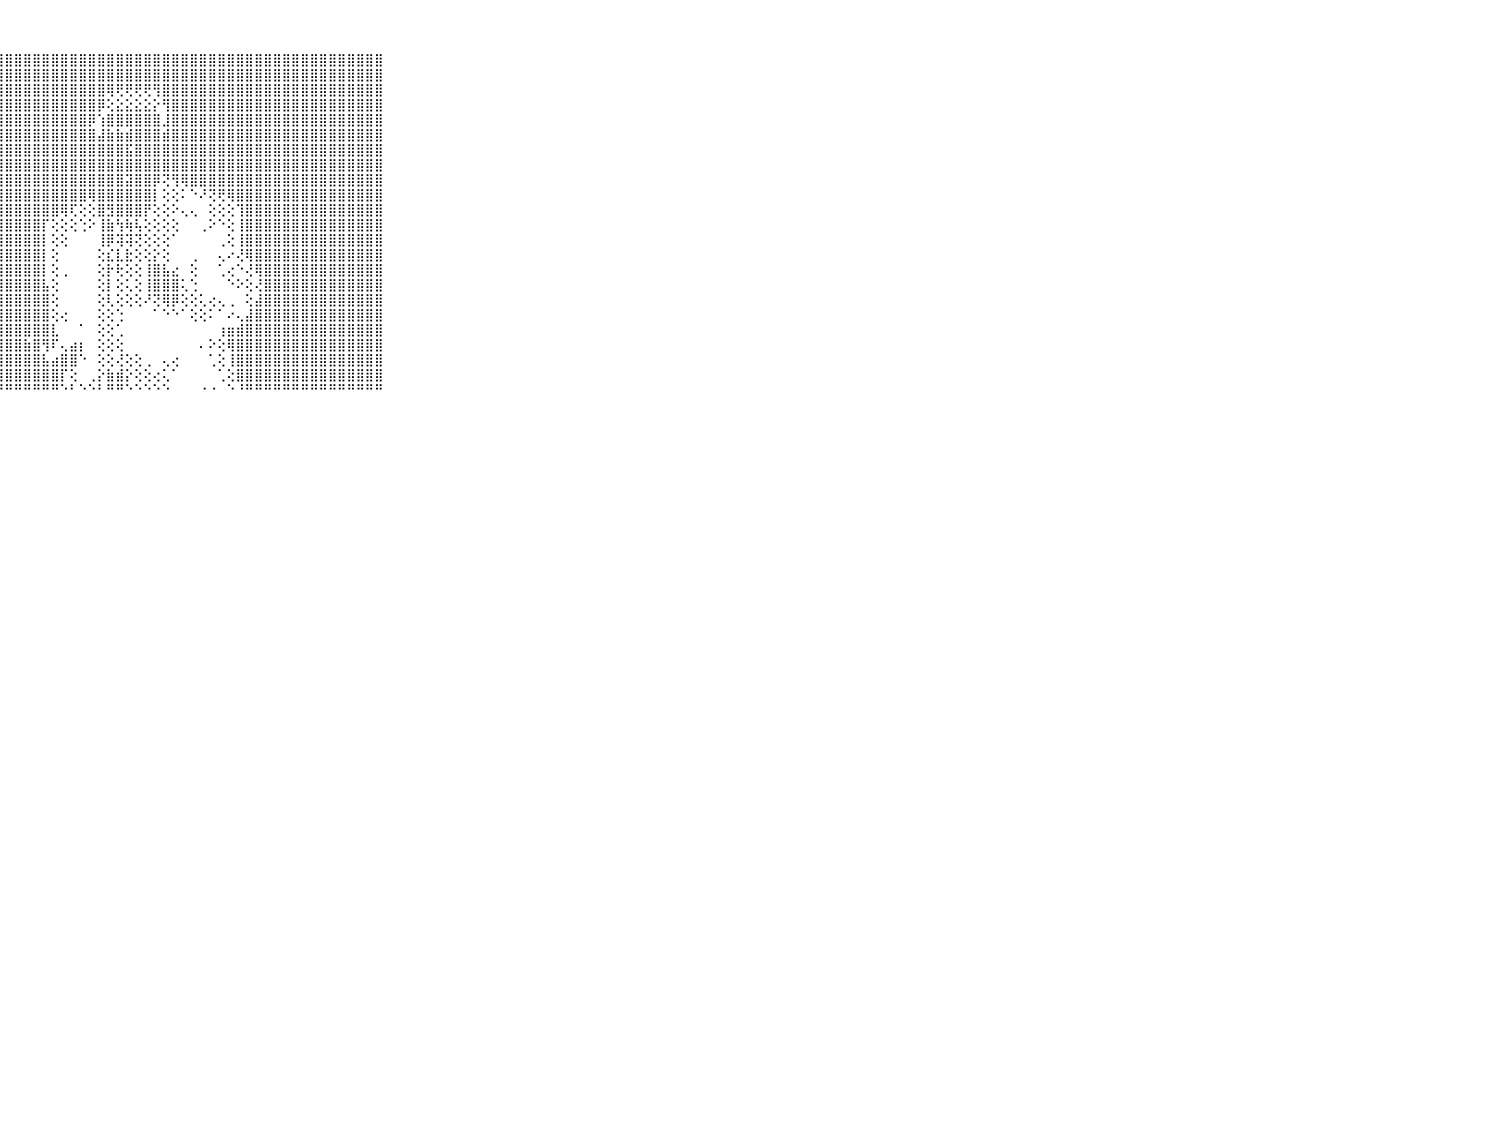

⠀⠀⠀⠀⠀⠀⠀⠀⠀⠀⠀⣿⣿⣿⣿⣿⣿⣿⣿⣿⣿⣿⣿⣿⣿⣿⣿⣿⣿⣿⣿⣿⣿⣿⣿⣿⣿⣿⣿⣿⣿⣿⣿⣿⣿⣿⣿⣿⣿⣿⣿⣿⣿⣿⣿⣿⣿⣿⣿⣿⣿⣿⣿⣿⣿⣿⣿⣿⣿⠀⠀⠀⠀⠀⠀⠀⠀⠀⠀⠀⠀
⠀⠀⠀⠀⠀⠀⠀⠀⠀⠀⠀⣿⣿⣿⣿⣿⣿⣿⣿⣿⣿⣿⣿⣿⣿⣿⣿⣿⣿⣿⣿⣿⣿⣿⣿⣿⣿⣿⣿⣿⣿⣿⣿⣿⣿⣿⣿⣿⣿⣿⣿⣿⣿⣿⣿⣿⣿⣿⣿⣿⣿⣿⣿⣿⣿⣿⣿⣿⣿⠀⠀⠀⠀⠀⠀⠀⠀⠀⠀⠀⠀
⠀⠀⠀⠀⠀⠀⠀⠀⠀⠀⠀⣿⣿⣿⣿⣿⣿⣿⣿⣿⣿⣿⣿⣿⣿⣿⣿⣿⣿⣿⣿⣿⣿⣿⣿⣿⣿⣿⣿⢿⢟⢟⢟⢟⢻⣿⣿⣿⣿⣿⣿⣿⣿⣿⣿⣿⣿⣿⣿⣿⣿⣿⣿⣿⣿⣿⣿⣿⣿⠀⠀⠀⠀⠀⠀⠀⠀⠀⠀⠀⠀
⠀⠀⠀⠀⠀⠀⠀⠀⠀⠀⠀⣿⣿⣿⣿⣿⣿⣿⣿⣿⣿⣿⣿⣿⣿⣿⣿⣿⣿⣿⣿⣿⣿⣿⣿⣿⣿⣿⡿⢕⣕⣕⣕⣕⡕⢻⣿⣿⣿⣿⣿⣿⣿⣿⣿⣿⣿⣿⣿⣿⣿⣿⣿⣿⣿⣿⣿⣿⣿⠀⠀⠀⠀⠀⠀⠀⠀⠀⠀⠀⠀
⠀⠀⠀⠀⠀⠀⠀⠀⠀⠀⠀⣿⣿⣿⣿⣿⣿⣿⣿⣿⣿⣿⣿⣿⣿⣿⣿⣿⣿⣿⣿⣿⣿⣿⣿⣿⣿⡿⢱⣿⣿⣿⣿⣿⣿⣸⣿⣿⣿⣿⣿⣿⣿⣿⣿⣿⣿⣿⣿⣿⣿⣿⣿⣿⣿⣿⣿⣿⣿⠀⠀⠀⠀⠀⠀⠀⠀⠀⠀⠀⠀
⠀⠀⠀⠀⠀⠀⠀⠀⠀⠀⠀⣿⣿⣿⣿⣿⣿⣿⣿⣿⣿⣿⣿⣿⣿⣿⣿⣿⣿⣿⣿⣿⣿⣿⣿⣿⣿⣿⣼⣷⣷⣾⣿⣿⣿⣾⣿⣿⣿⣿⣿⣿⣿⣿⣿⣿⣿⣿⣿⣿⣿⣿⣿⣿⣿⣿⣿⣿⣿⠀⠀⠀⠀⠀⠀⠀⠀⠀⠀⠀⠀
⠀⠀⠀⠀⠀⠀⠀⠀⠀⠀⠀⣿⣿⣿⣿⣿⣿⣿⣿⣿⣿⣿⣿⣿⣿⣿⣿⣿⣿⣿⣿⣿⣿⣿⣿⣿⣿⣿⣿⣿⣿⣯⣿⣿⣿⣿⣿⣿⣿⣿⣿⣿⣿⣿⣿⣿⣿⣿⣿⣿⣿⣿⣿⣿⣿⣿⣿⣿⣿⠀⠀⠀⠀⠀⠀⠀⠀⠀⠀⠀⠀
⠀⠀⠀⠀⠀⠀⠀⠀⠀⠀⠀⣿⣿⣿⣿⣿⣿⣿⣿⣿⣿⣿⣿⣿⣿⣿⣿⣿⣿⣿⣿⣿⣿⣿⣿⣿⣿⣿⣿⣿⣿⣿⣿⣿⣿⣿⣿⣿⣿⣿⣿⣿⣿⣿⣿⣿⣿⣿⣿⣿⣿⣿⣿⣿⣿⣿⣿⣿⣿⠀⠀⠀⠀⠀⠀⠀⠀⠀⠀⠀⠀
⠀⠀⠀⠀⠀⠀⠀⠀⠀⠀⠀⣿⣿⣿⣿⣿⣿⣿⣿⣿⣿⣿⣿⣿⣿⣿⣿⣿⣿⣿⣿⣿⣿⣿⣿⣿⣿⣿⣿⣿⣿⣽⣿⣿⡿⢝⢻⢿⣿⣿⣿⣿⣿⣿⣿⣿⣿⣿⣿⣿⣿⣿⣿⣿⣿⣿⣿⣿⣿⠀⠀⠀⠀⠀⠀⠀⠀⠀⠀⠀⠀
⠀⠀⠀⠀⠀⠀⠀⠀⠀⠀⠀⣿⣿⣿⣿⣿⣿⣿⣿⣿⣿⣿⣿⣿⣿⣿⣿⣿⣿⣿⣿⣿⣿⣿⣿⣿⣿⢿⣿⣿⣿⣿⣿⣿⡇⢕⢕⠅⠑⠜⢝⢟⢿⣿⣿⣿⣿⣿⣿⣿⣿⣿⣿⣿⣿⣿⣿⣿⣿⠀⠀⠀⠀⠀⠀⠀⠀⠀⠀⠀⠀
⠀⠀⠀⠀⠀⠀⠀⠀⠀⠀⠀⣿⣿⣿⣿⣿⣿⣿⣿⣿⣿⣿⣿⣿⣿⣿⣿⣿⣿⣿⣿⣿⣿⣿⢿⢏⢕⢕⣿⣻⣿⣿⣿⡟⢕⢕⠕⢄⢄⠀⢕⢕⢕⢹⣿⣿⣿⣿⣿⣿⣿⣿⣿⣿⣿⣿⣿⣿⣿⠀⠀⠀⠀⠀⠀⠀⠀⠀⠀⠀⠀
⠀⠀⠀⠀⠀⠀⠀⠀⠀⠀⠀⣿⣿⣿⣿⣿⣿⣿⣿⣿⣿⣿⣿⣿⣿⣿⣿⣿⣿⣿⣿⣿⡏⢕⢕⢕⢑⠕⢸⣷⢳⢷⢧⢕⢕⢕⢕⠀⠀⢀⠕⠑⢕⢸⣿⣿⣿⣿⣿⣿⣿⣿⣿⣿⣿⣿⣿⣿⣿⠀⠀⠀⠀⠀⠀⠀⠀⠀⠀⠀⠀
⠀⠀⠀⠀⠀⠀⠀⠀⠀⠀⠀⣿⣿⣿⣿⣿⣿⣿⣿⣿⣿⣿⣿⣿⣿⣿⣿⣿⣿⣿⣿⣿⡇⢕⢕⠀⠀⠀⢸⡿⢽⢽⢝⢕⢕⢕⠁⠀⠀⠀⠀⢀⢕⢸⣿⣿⣿⣿⣿⣿⣿⣿⣿⣿⣿⣿⣿⣿⣿⠀⠀⠀⠀⠀⠀⠀⠀⠀⠀⠀⠀
⠀⠀⠀⠀⠀⠀⠀⠀⠀⠀⠀⣿⣿⣿⣿⣿⣿⣿⣿⣿⣿⣿⣿⣿⣿⣿⣿⣿⣿⣿⣿⣿⡇⢕⠀⠀⠀⠀⢕⣎⣇⣗⢕⢕⡕⢕⠀⠀⢀⠀⠀⢄⠔⢜⢿⣿⣿⣿⣿⣿⣿⣿⣿⣿⣿⣿⣿⣿⣿⠀⠀⠀⠀⠀⠀⠀⠀⠀⠀⠀⠀
⠀⠀⠀⠀⠀⠀⠀⠀⠀⠀⠀⣿⣿⣿⣿⣿⣿⣿⣿⣿⣿⣿⣿⣿⣿⣿⣿⣿⣿⣿⣿⣿⡇⢕⢀⠀⠀⠀⢕⡗⢗⢕⢕⢸⣿⣧⣔⠀⢕⠀⠀⢁⢔⠑⢜⢿⣿⣿⣿⣿⣿⣿⣿⣿⣿⣿⣿⣿⣿⠀⠀⠀⠀⠀⠀⠀⠀⠀⠀⠀⠀
⠀⠀⠀⠀⠀⠀⠀⠀⠀⠀⠀⣿⣿⣿⣿⣿⣿⣿⣿⣿⣿⣿⣿⣿⣿⣿⣿⣿⣿⣿⣿⣿⣧⢕⠀⠀⠀⠀⢕⡇⢕⢅⢕⢸⣿⣿⣿⢅⢑⠀⠀⠀⠑⠕⢕⢜⣿⣿⣿⣿⣿⣿⣿⣿⣿⣿⣿⣿⣿⠀⠀⠀⠀⠀⠀⠀⠀⠀⠀⠀⠀
⠀⠀⠀⠀⠀⠀⠀⠀⠀⠀⠀⣿⣿⣿⣿⣿⣿⣿⣿⣿⣿⣿⣿⣿⣿⣿⣿⣿⣿⣿⣿⣿⣿⢕⠀⠀⠀⠀⢕⢇⢕⢕⢕⠜⢝⢿⡿⢕⢕⢅⢔⢄⢀⠀⢕⣼⣿⣿⣿⣿⣿⣿⣿⣿⣿⣿⣿⣿⣿⠀⠀⠀⠀⠀⠀⠀⠀⠀⠀⠀⠀
⠀⠀⠀⠀⠀⠀⠀⠀⠀⠀⠀⣿⣿⣿⣿⣿⣿⣿⣿⣿⣿⣿⣿⣿⣿⣿⣿⣿⣿⣿⣿⣿⣿⢕⢔⠀⠀⠀⢕⢕⢑⠀⠀⠀⠁⠑⠑⠁⢕⢕⠅⠁⠔⢄⣼⣿⣿⣿⣿⣿⣿⣿⣿⣿⣿⣿⣿⣿⣿⠀⠀⠀⠀⠀⠀⠀⠀⠀⠀⠀⠀
⠀⠀⠀⠀⠀⠀⠀⠀⠀⠀⠀⣿⣿⣿⣿⣿⣿⣿⣿⣿⣿⣿⣿⣿⣿⣿⣿⣿⣿⣿⣿⣿⣿⣇⠀⠀⠁⠀⢕⢕⢁⠀⠀⠀⠀⠀⠀⠀⠀⠀⠀⢰⣶⣾⣿⣿⣿⣿⣿⣿⣿⣿⣿⣿⣿⣿⣿⣿⣿⠀⠀⠀⠀⠀⠀⠀⠀⠀⠀⠀⠀
⠀⠀⠀⠀⠀⠀⠀⠀⠀⠀⠀⣿⣿⣿⣿⣿⣿⣿⣿⣿⣿⣿⣿⣿⣿⣿⣿⣿⣿⣿⣷⣿⢻⠏⢄⣴⡆⠀⢕⢕⢕⠀⠀⠀⠀⠀⠀⠀⠀⠄⠕⢕⢿⣿⣿⣿⣿⣿⣿⣿⣿⣿⣿⣿⣿⣿⣿⣿⣿⠀⠀⠀⠀⠀⠀⠀⠀⠀⠀⠀⠀
⠀⠀⠀⠀⠀⠀⠀⠀⠀⠀⠀⣿⣿⣿⣿⣿⣿⣿⣿⣿⣿⣿⣿⣿⣿⣿⣿⣿⣿⣿⣿⣿⣧⣴⣿⣿⠑⠀⢕⢕⢜⢕⢕⢀⠀⢄⢔⠀⠀⠀⢁⢕⢸⣿⣿⣿⣿⣿⣿⣿⣿⣿⣿⣿⣿⣿⣿⣿⣿⠀⠀⠀⠀⠀⠀⠀⠀⠀⠀⠀⠀
⠀⠀⠀⠀⠀⠀⠀⠀⠀⠀⠀⣿⣿⣿⣿⣿⣿⣿⣿⣿⣿⣿⣿⣿⣿⣿⣿⣿⣿⣿⣿⣿⣿⣿⡏⢕⠀⢀⡕⣷⣾⡕⢕⢕⢔⢅⠁⠀⠀⠀⠀⢁⢕⣿⣿⣿⣿⣿⣿⣿⣿⣿⣿⣿⣿⣿⣿⣿⣿⠀⠀⠀⠀⠀⠀⠀⠀⠀⠀⠀⠀
⠀⠀⠀⠀⠀⠀⠀⠀⠀⠀⠀⠛⠛⠛⠛⠛⠛⠛⠛⠛⠛⠛⠛⠛⠛⠛⠛⠛⠛⠛⠛⠛⠛⠛⠑⠃⠑⠑⠃⠛⠛⠑⠑⠑⠑⠑⠀⠀⠀⠐⠐⠀⠑⠘⠛⠛⠛⠛⠛⠛⠛⠛⠛⠛⠛⠛⠛⠛⠛⠀⠀⠀⠀⠀⠀⠀⠀⠀⠀⠀⠀